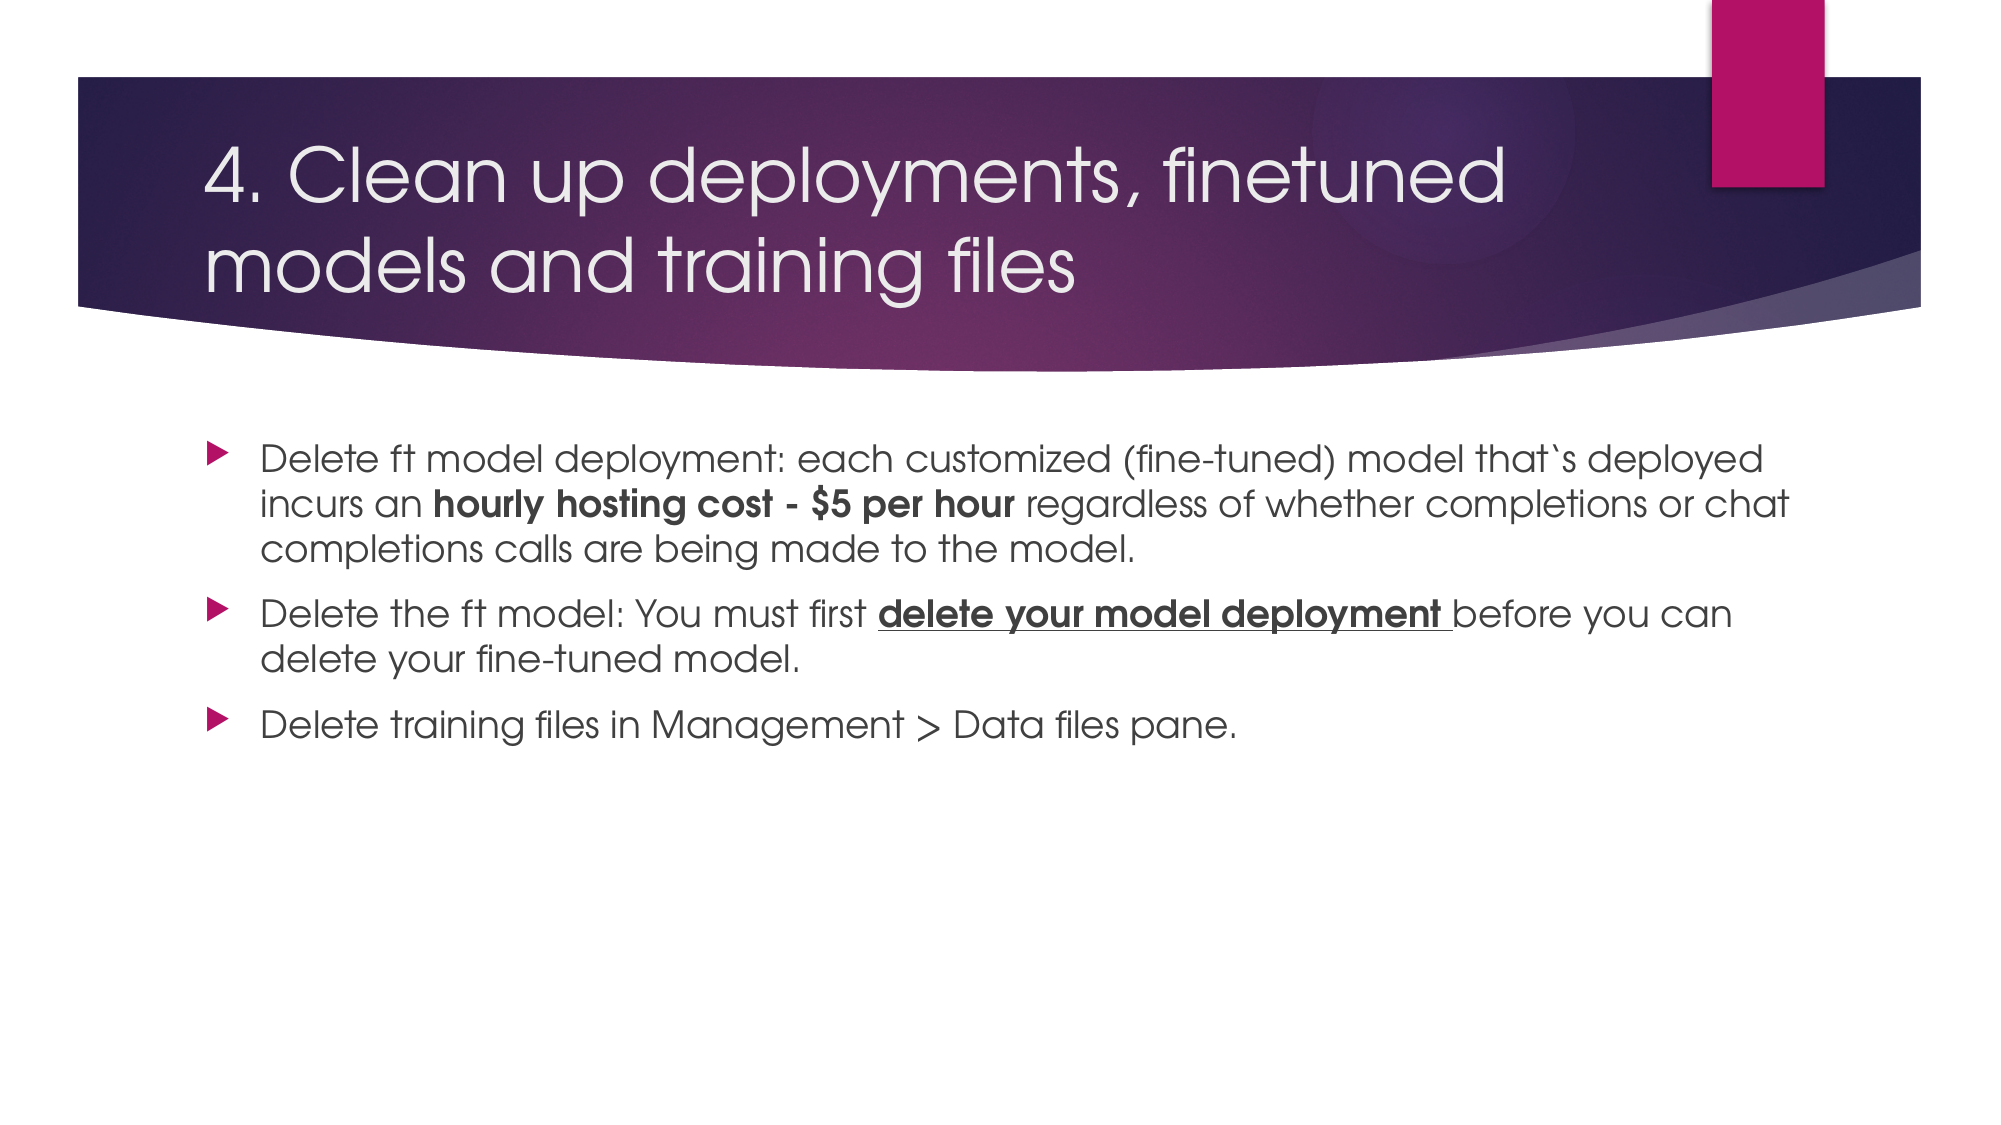

# 4. Clean up deployments, finetuned models and training files
Delete ft model deployment: each customized (fine-tuned) model that‘s deployed incurs an hourly hosting cost - $5 per hour regardless of whether completions or chat completions calls are being made to the model.
Delete the ft model: You must first delete your model deployment before you can delete your fine-tuned model.
Delete training files in Management > Data files pane.